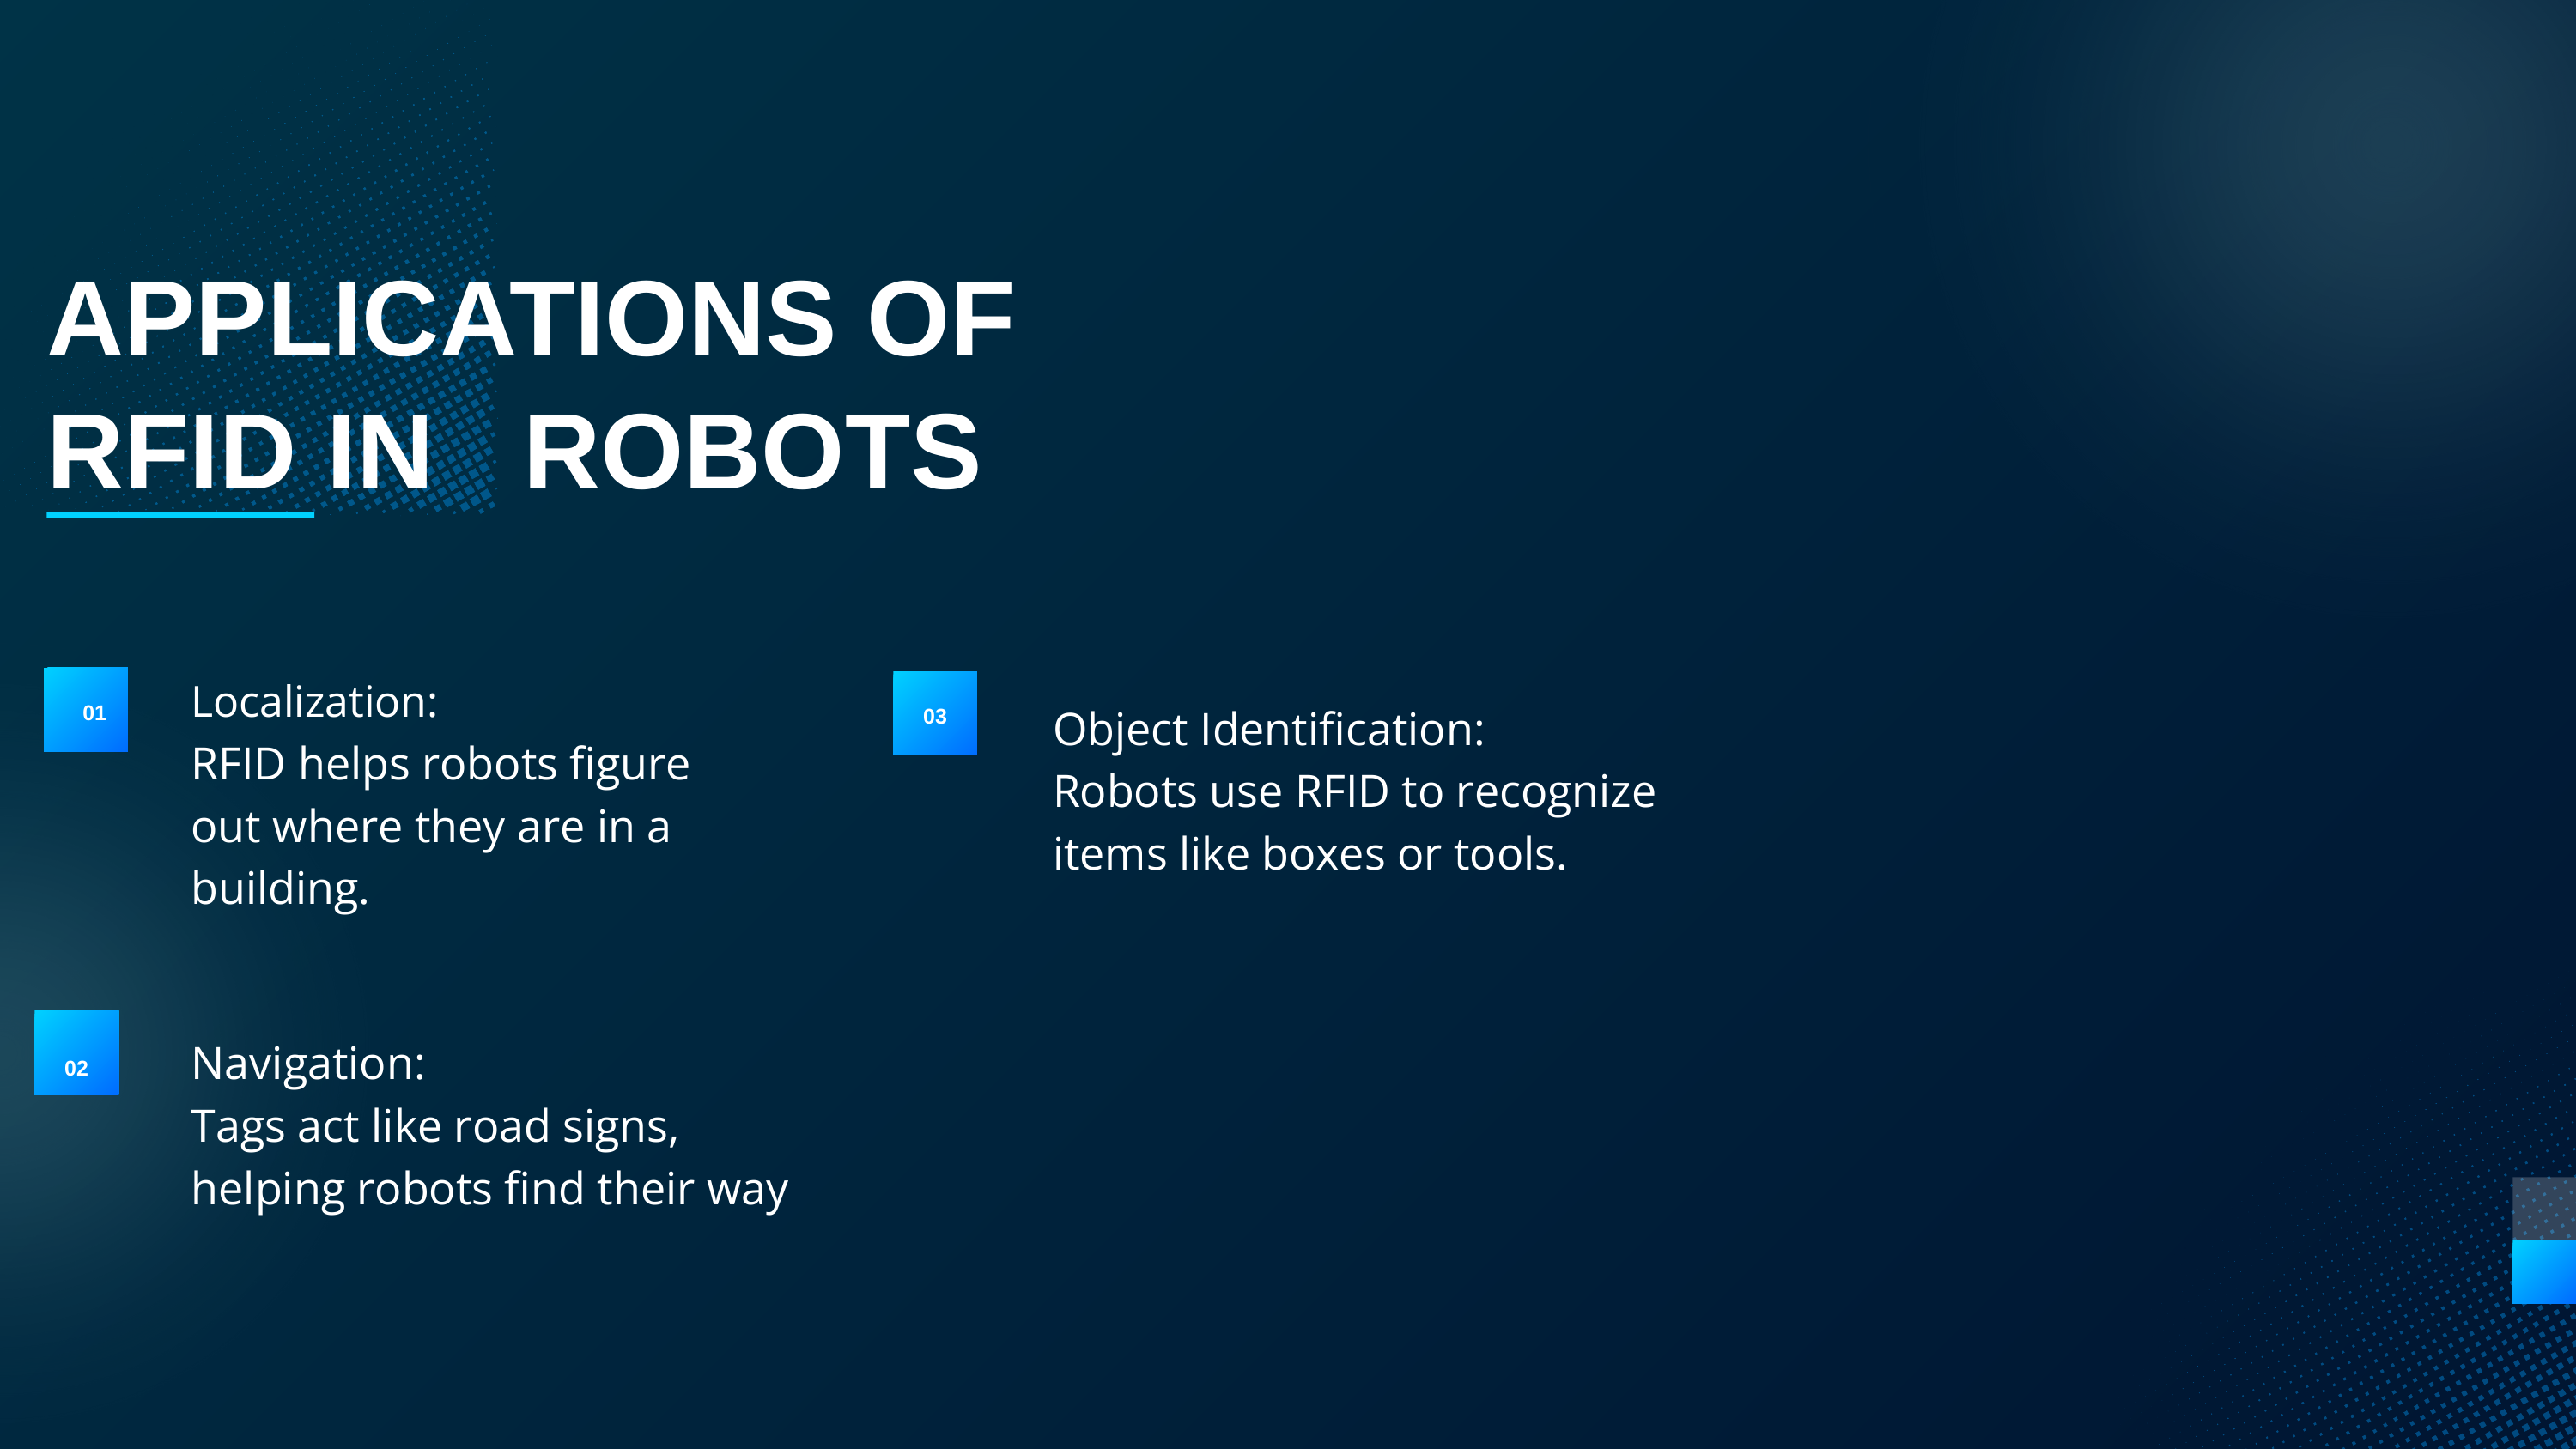

APPLICATIONS OF RFID IN   ROBOTS

Localization:
RFID helps robots figure out where they are in a building.

Object Identification:
Robots use RFID to recognize items like boxes or tools.
01
03

Navigation:
Tags act like road signs, helping robots find their way
02